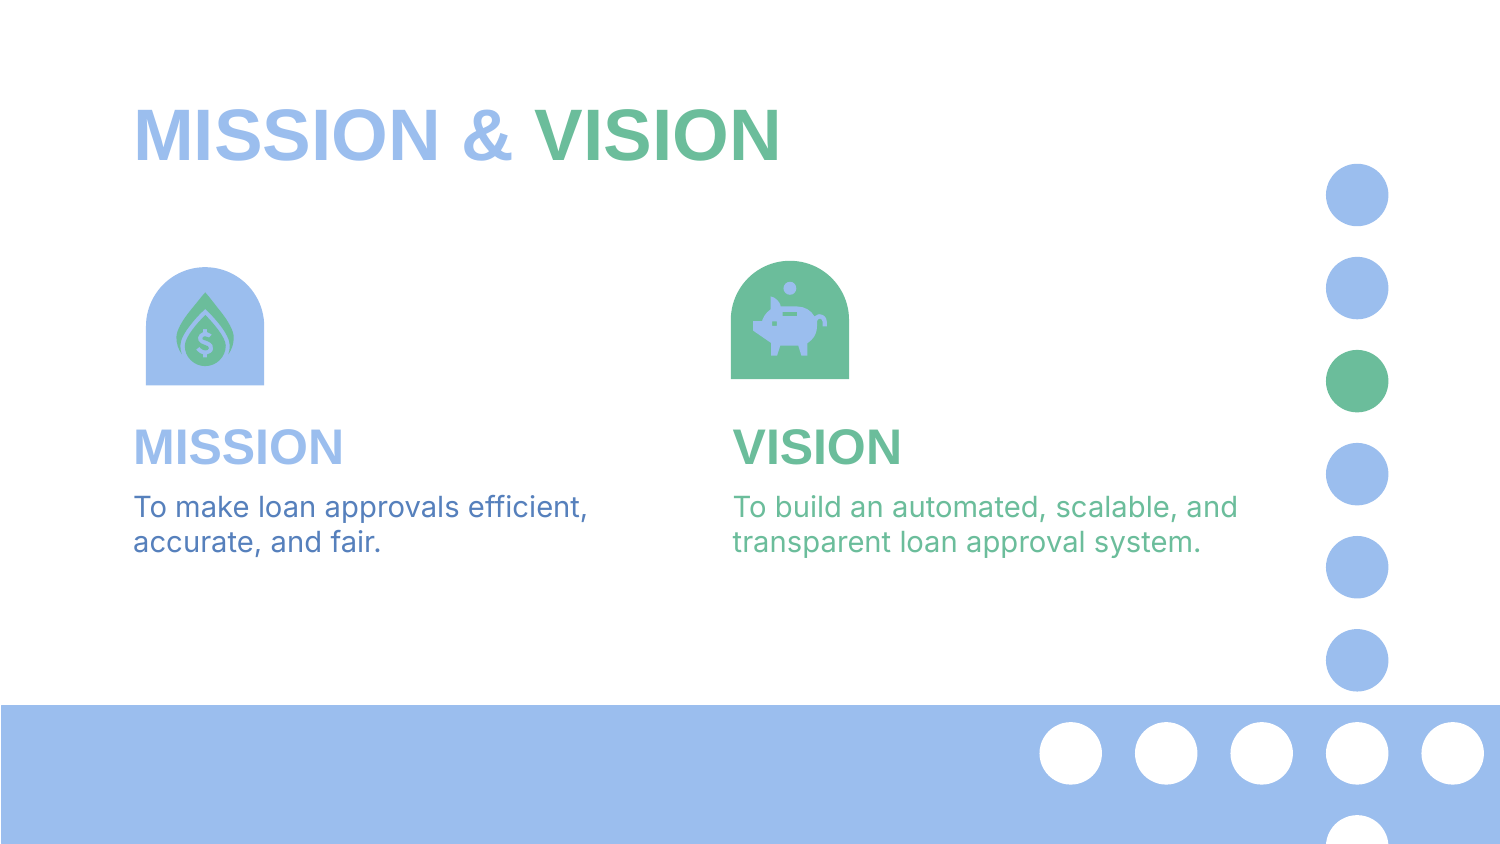

# MISSION & VISION

MISSION
VISION
To make loan approvals efficient, accurate, and fair.
To build an automated, scalable, and transparent loan approval system.